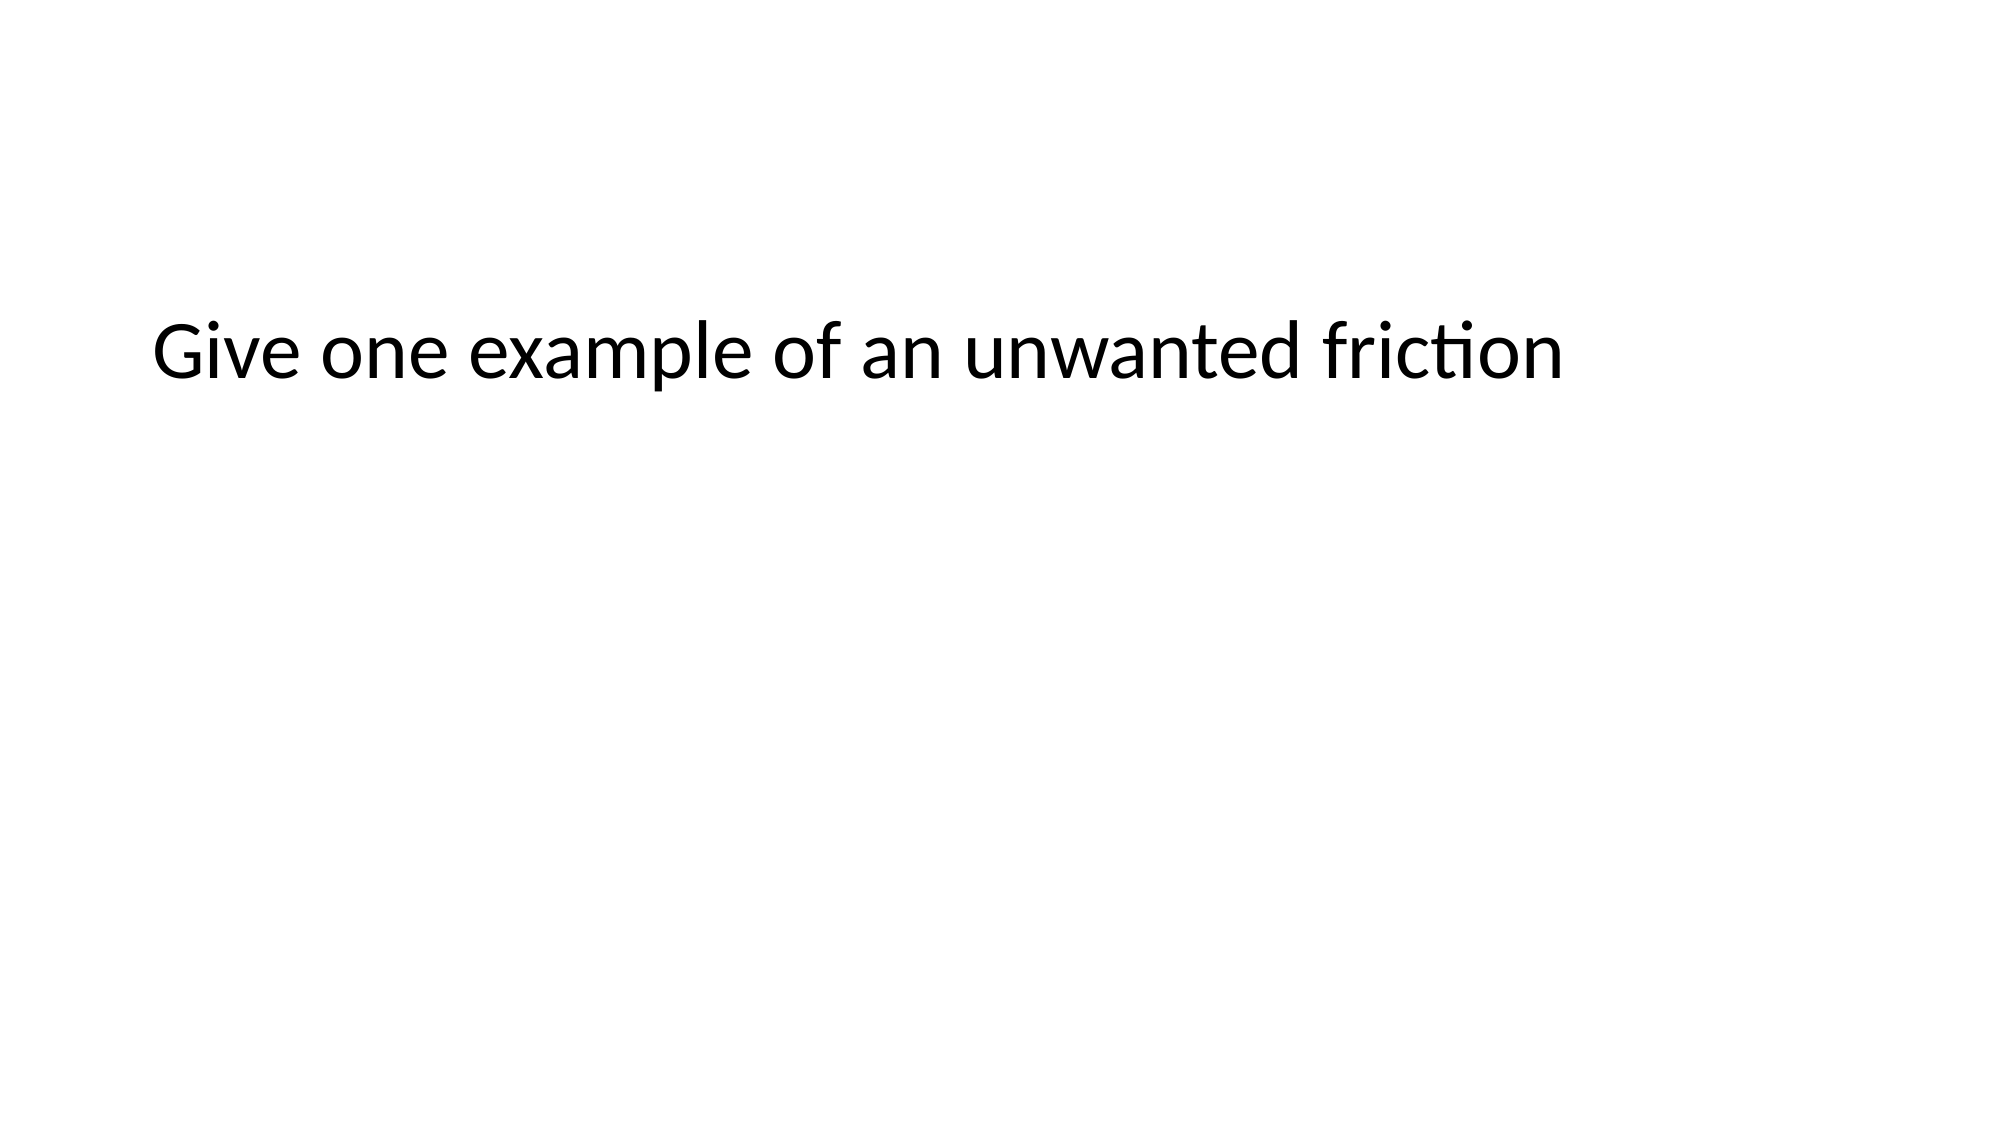

Give one example of an unwanted friction